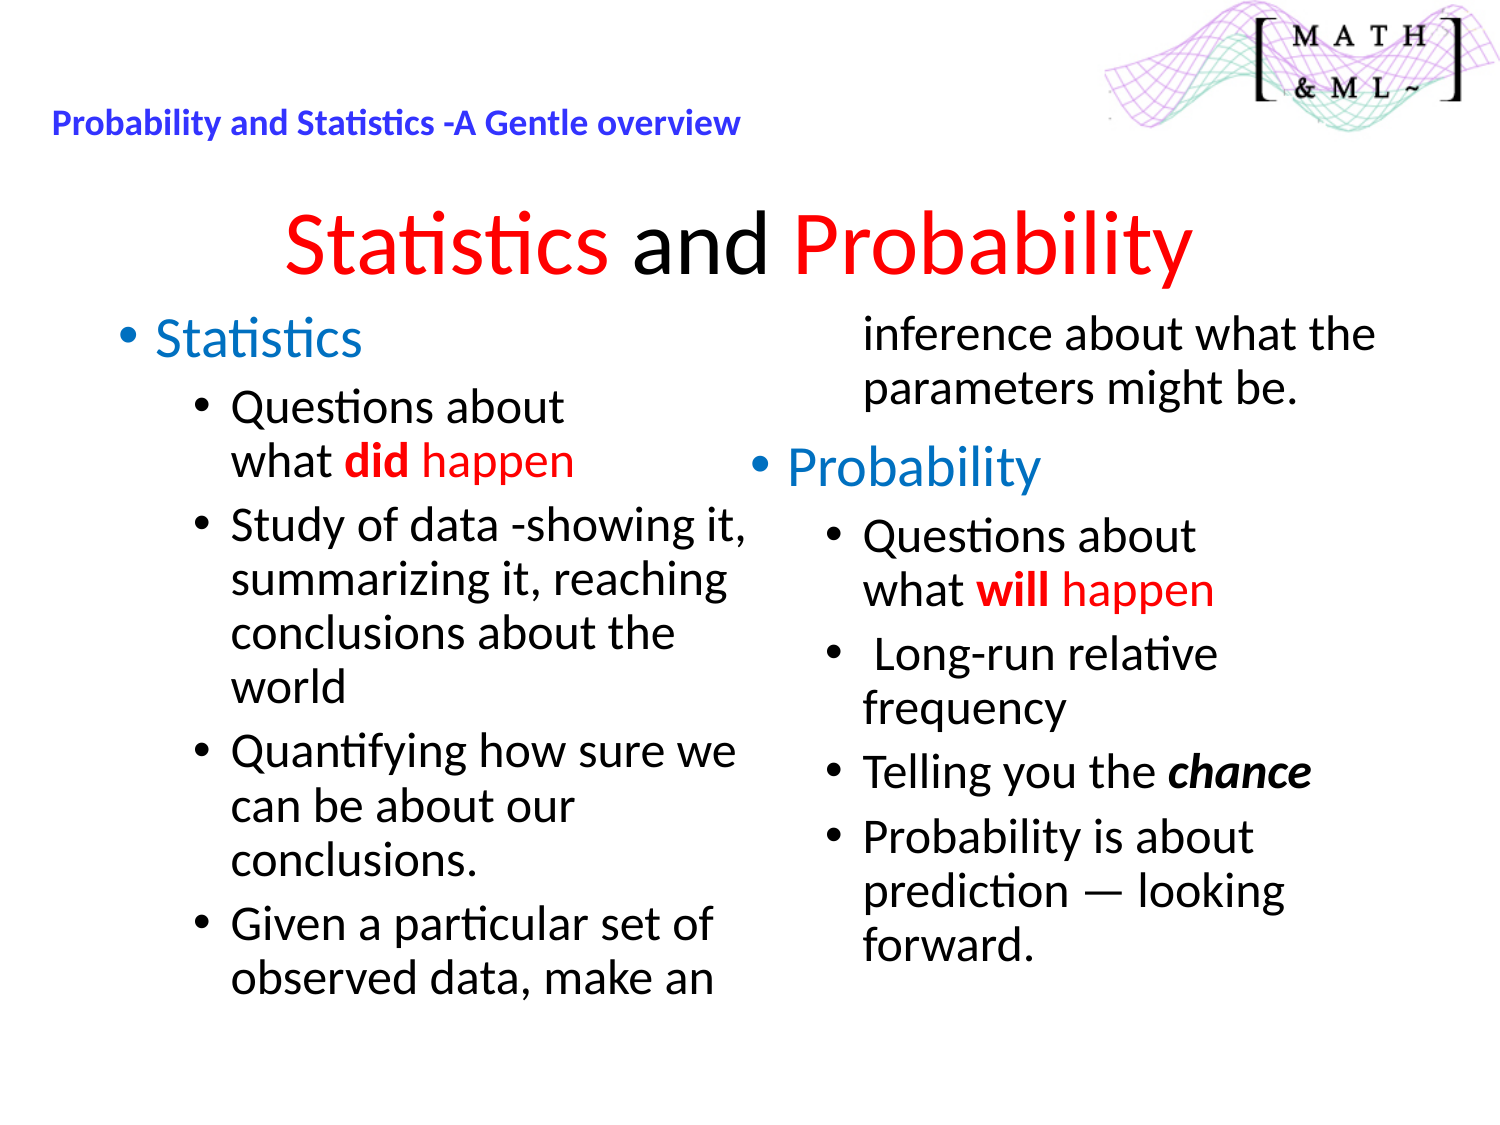

Probability and Statistics -A Gentle overview
# Statistics and Probability
Statistics
Questions about what did happen
Study of data -showing it, summarizing it, reaching conclusions about the world
Quantifying how sure we can be about our conclusions.
Given a particular set of observed data, make an inference about what the parameters might be.
Probability
Questions about what will happen
 Long-run relative frequency
Telling you the chance
Probability is about prediction — looking forward.